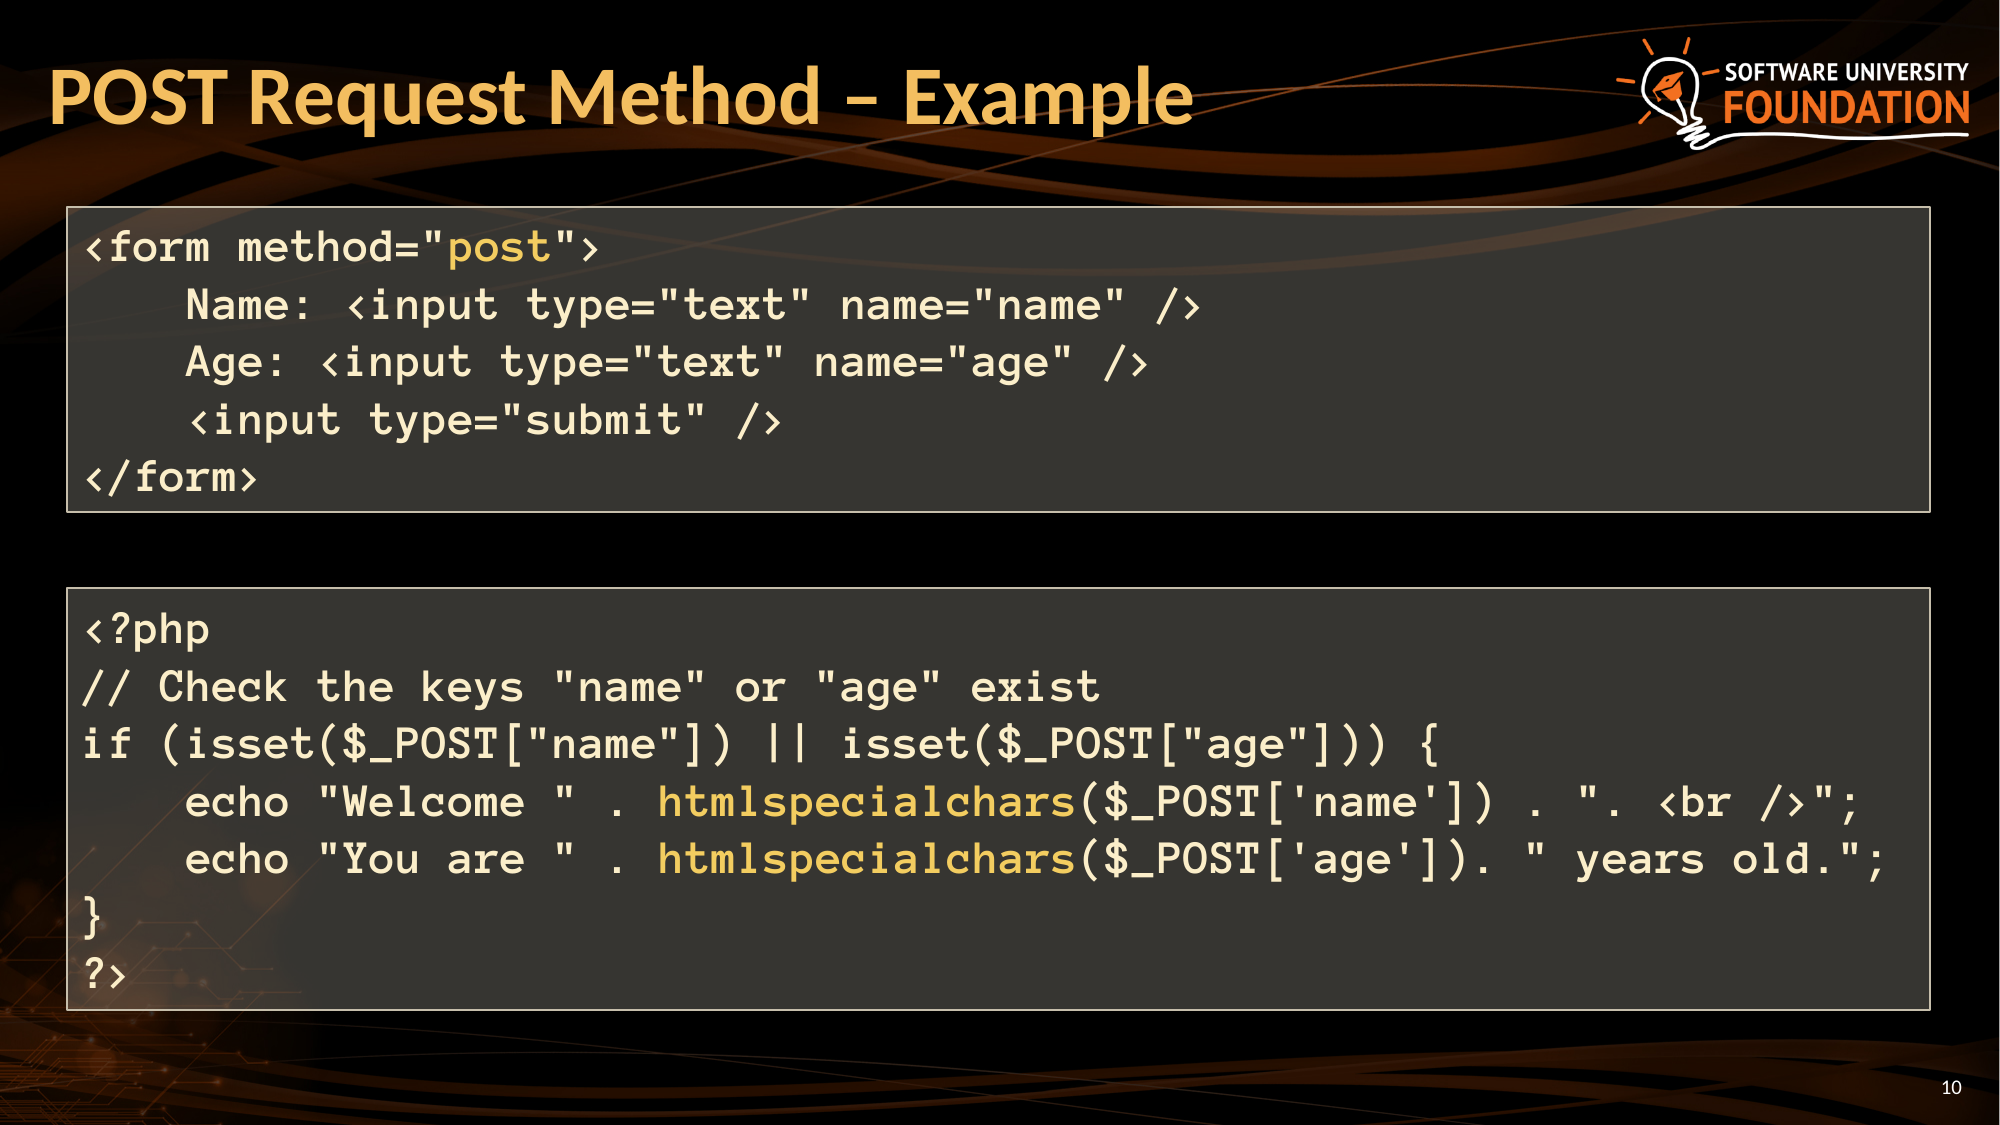

# POST Request Method – Example
<form method="post">
    Name: <input type="text" name="name" />
    Age: <input type="text" name="age" />
    <input type="submit" />
</form>
<?php
// Check the keys "name" or "age" exist
if (isset($_POST["name"]) || isset($_POST["age"])) {
    echo "Welcome " . htmlspecialchars($_POST['name']) . ". <br />";
    echo "You are " . htmlspecialchars($_POST['age']). " years old.";
}
?>
10